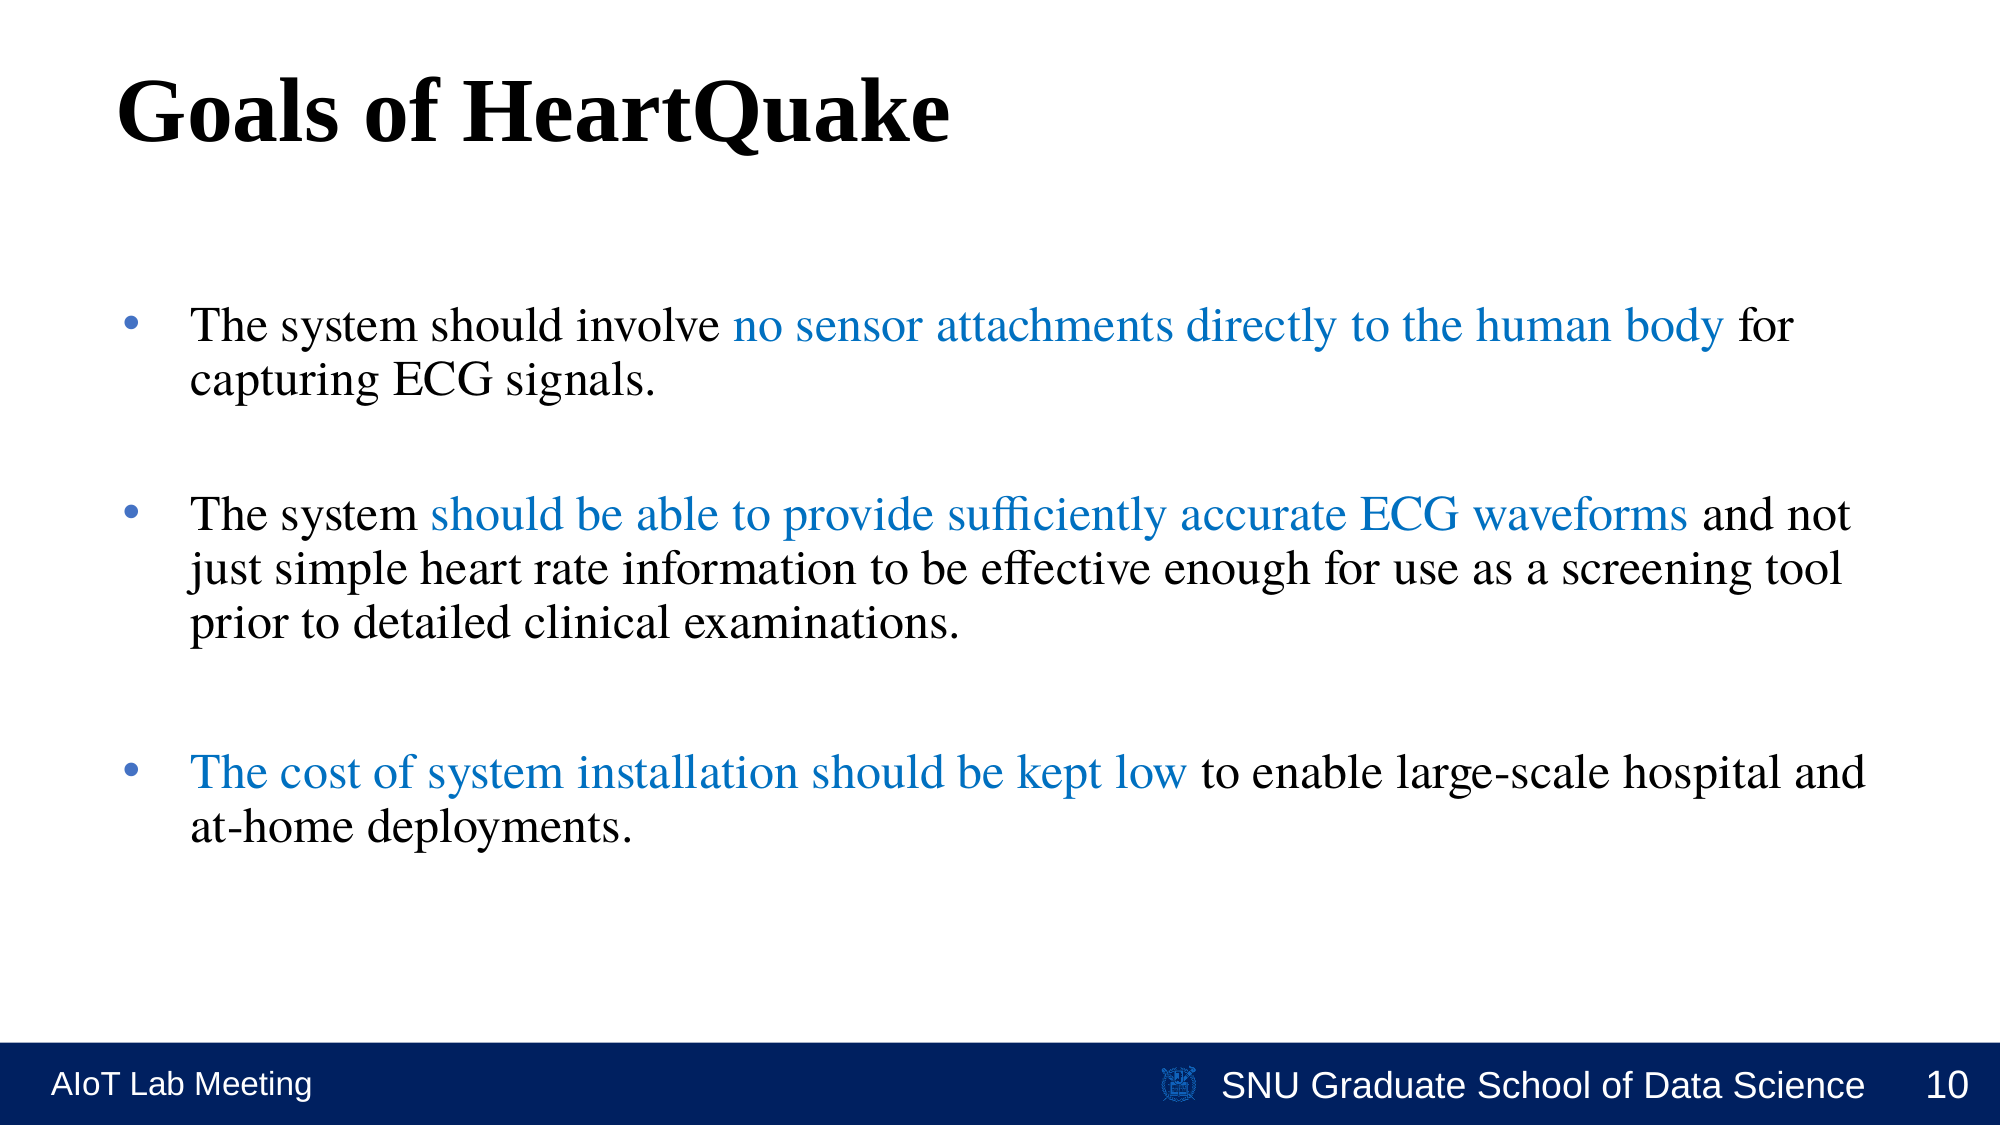

# Goals of HeartQuake
The system should involve no sensor attachments directly to the human body for capturing ECG signals.
The system should be able to provide sufficiently accurate ECG waveforms and not just simple heart rate information to be effective enough for use as a screening tool prior to detailed clinical examinations.

The cost of system installation should be kept low to enable large-scale hospital and at-home deployments.
AIoT Lab Meeting